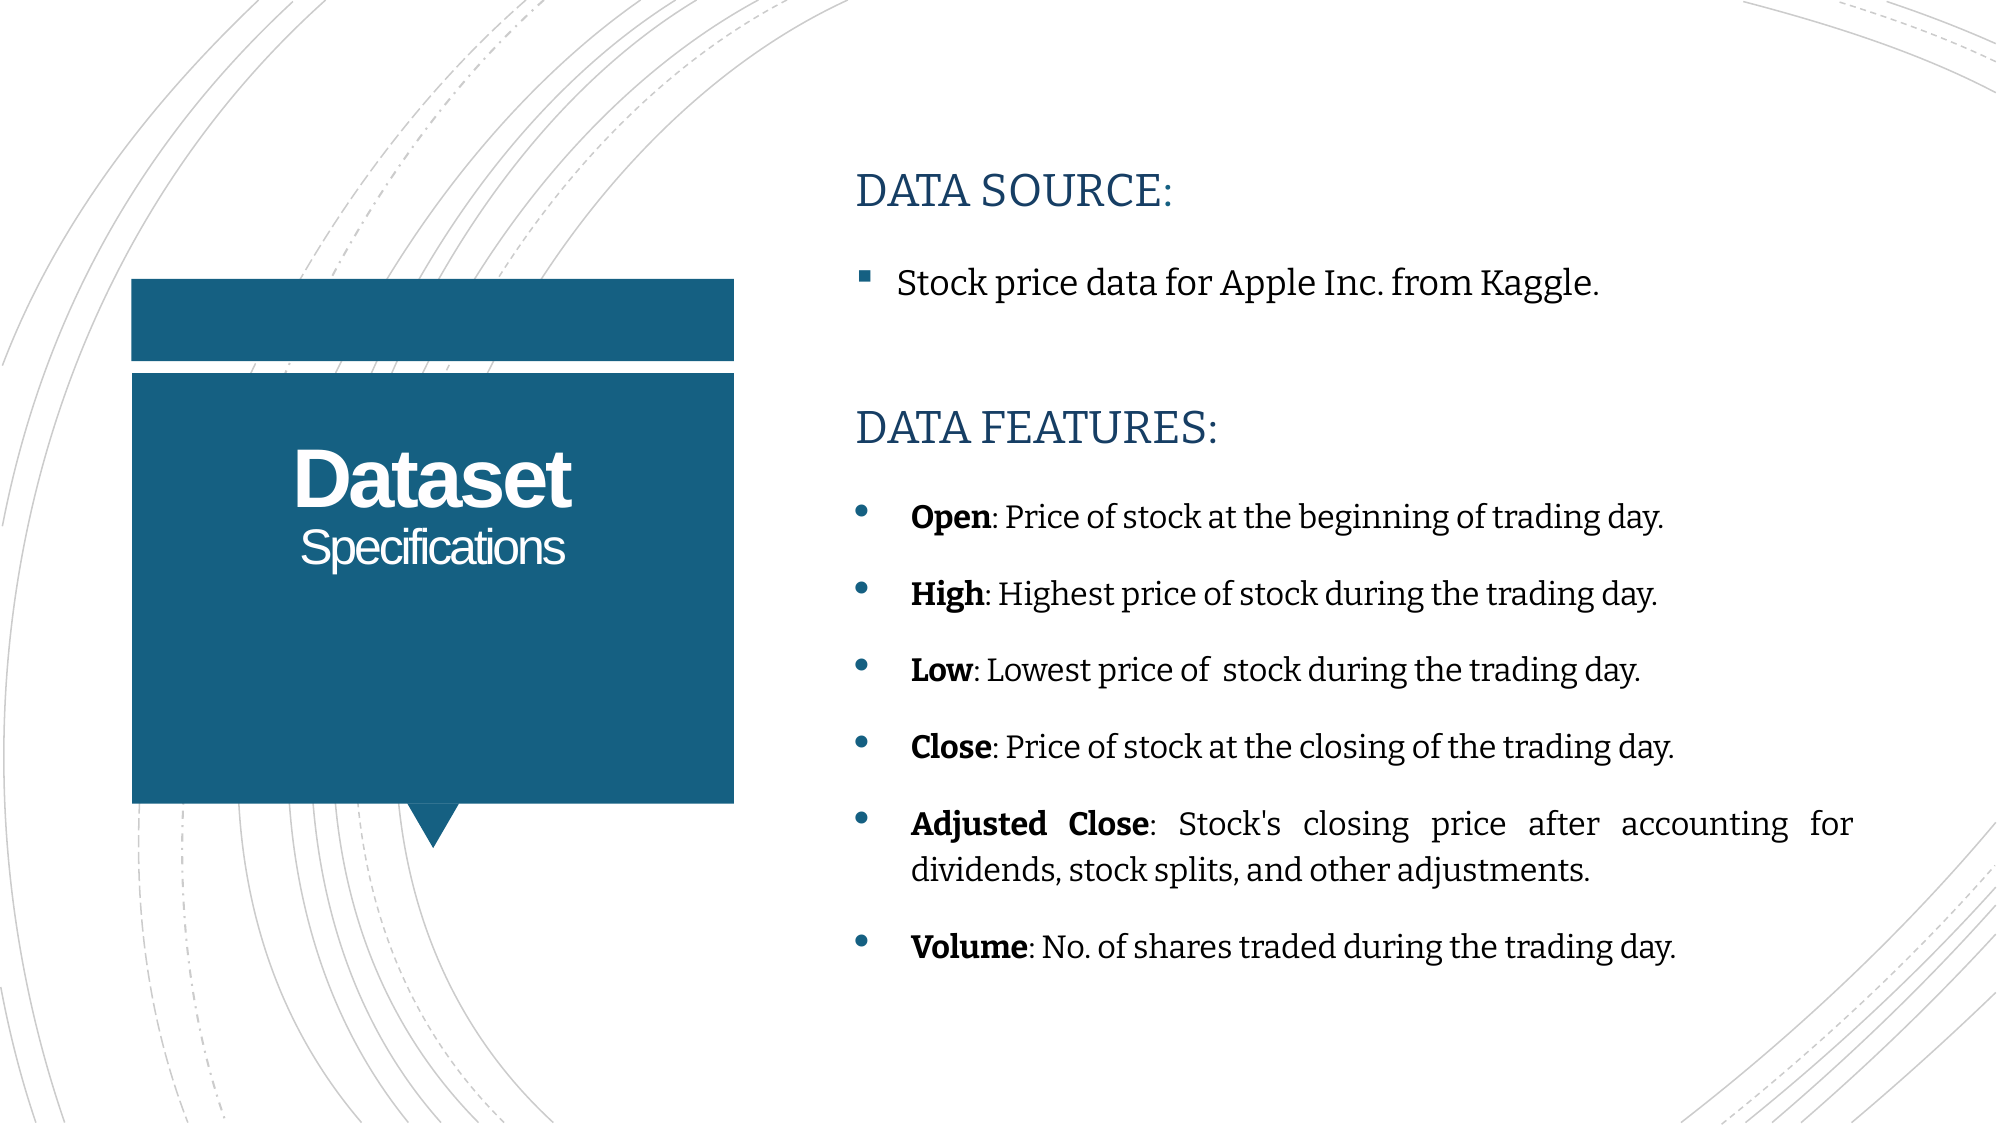

Data source:
Stock price data for Apple Inc. from Kaggle.
DATA FEATURES:
# Dataset Specifications
Open: Price of stock at the beginning of trading day.
High: Highest price of stock during the trading day.
Low: Lowest price of  stock during the trading day.
Close: Price of stock at the closing of the trading day.
Adjusted Close: Stock's closing price after accounting for dividends, stock splits, and other adjustments.
Volume: No. of shares traded during the trading day.